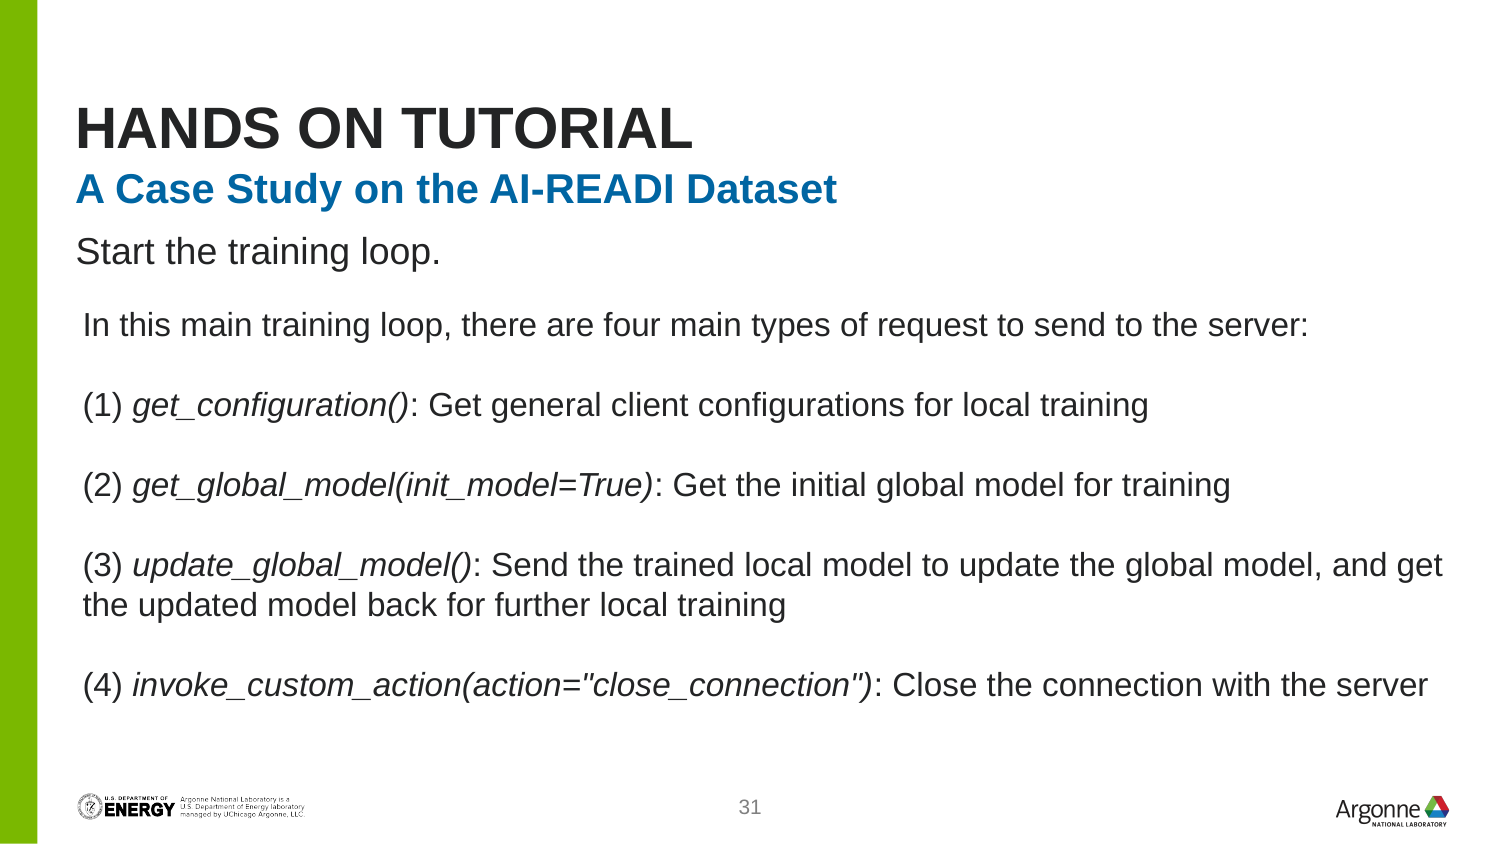

# Hands on tutorial
A Case Study on the AI-READI Dataset
Start the training loop.
In this main training loop, there are four main types of request to send to the server:

(1) get_configuration(): Get general client configurations for local training

(2) get_global_model(init_model=True): Get the initial global model for training

(3) update_global_model(): Send the trained local model to update the global model, and get the updated model back for further local training

(4) invoke_custom_action(action="close_connection"): Close the connection with the server
31